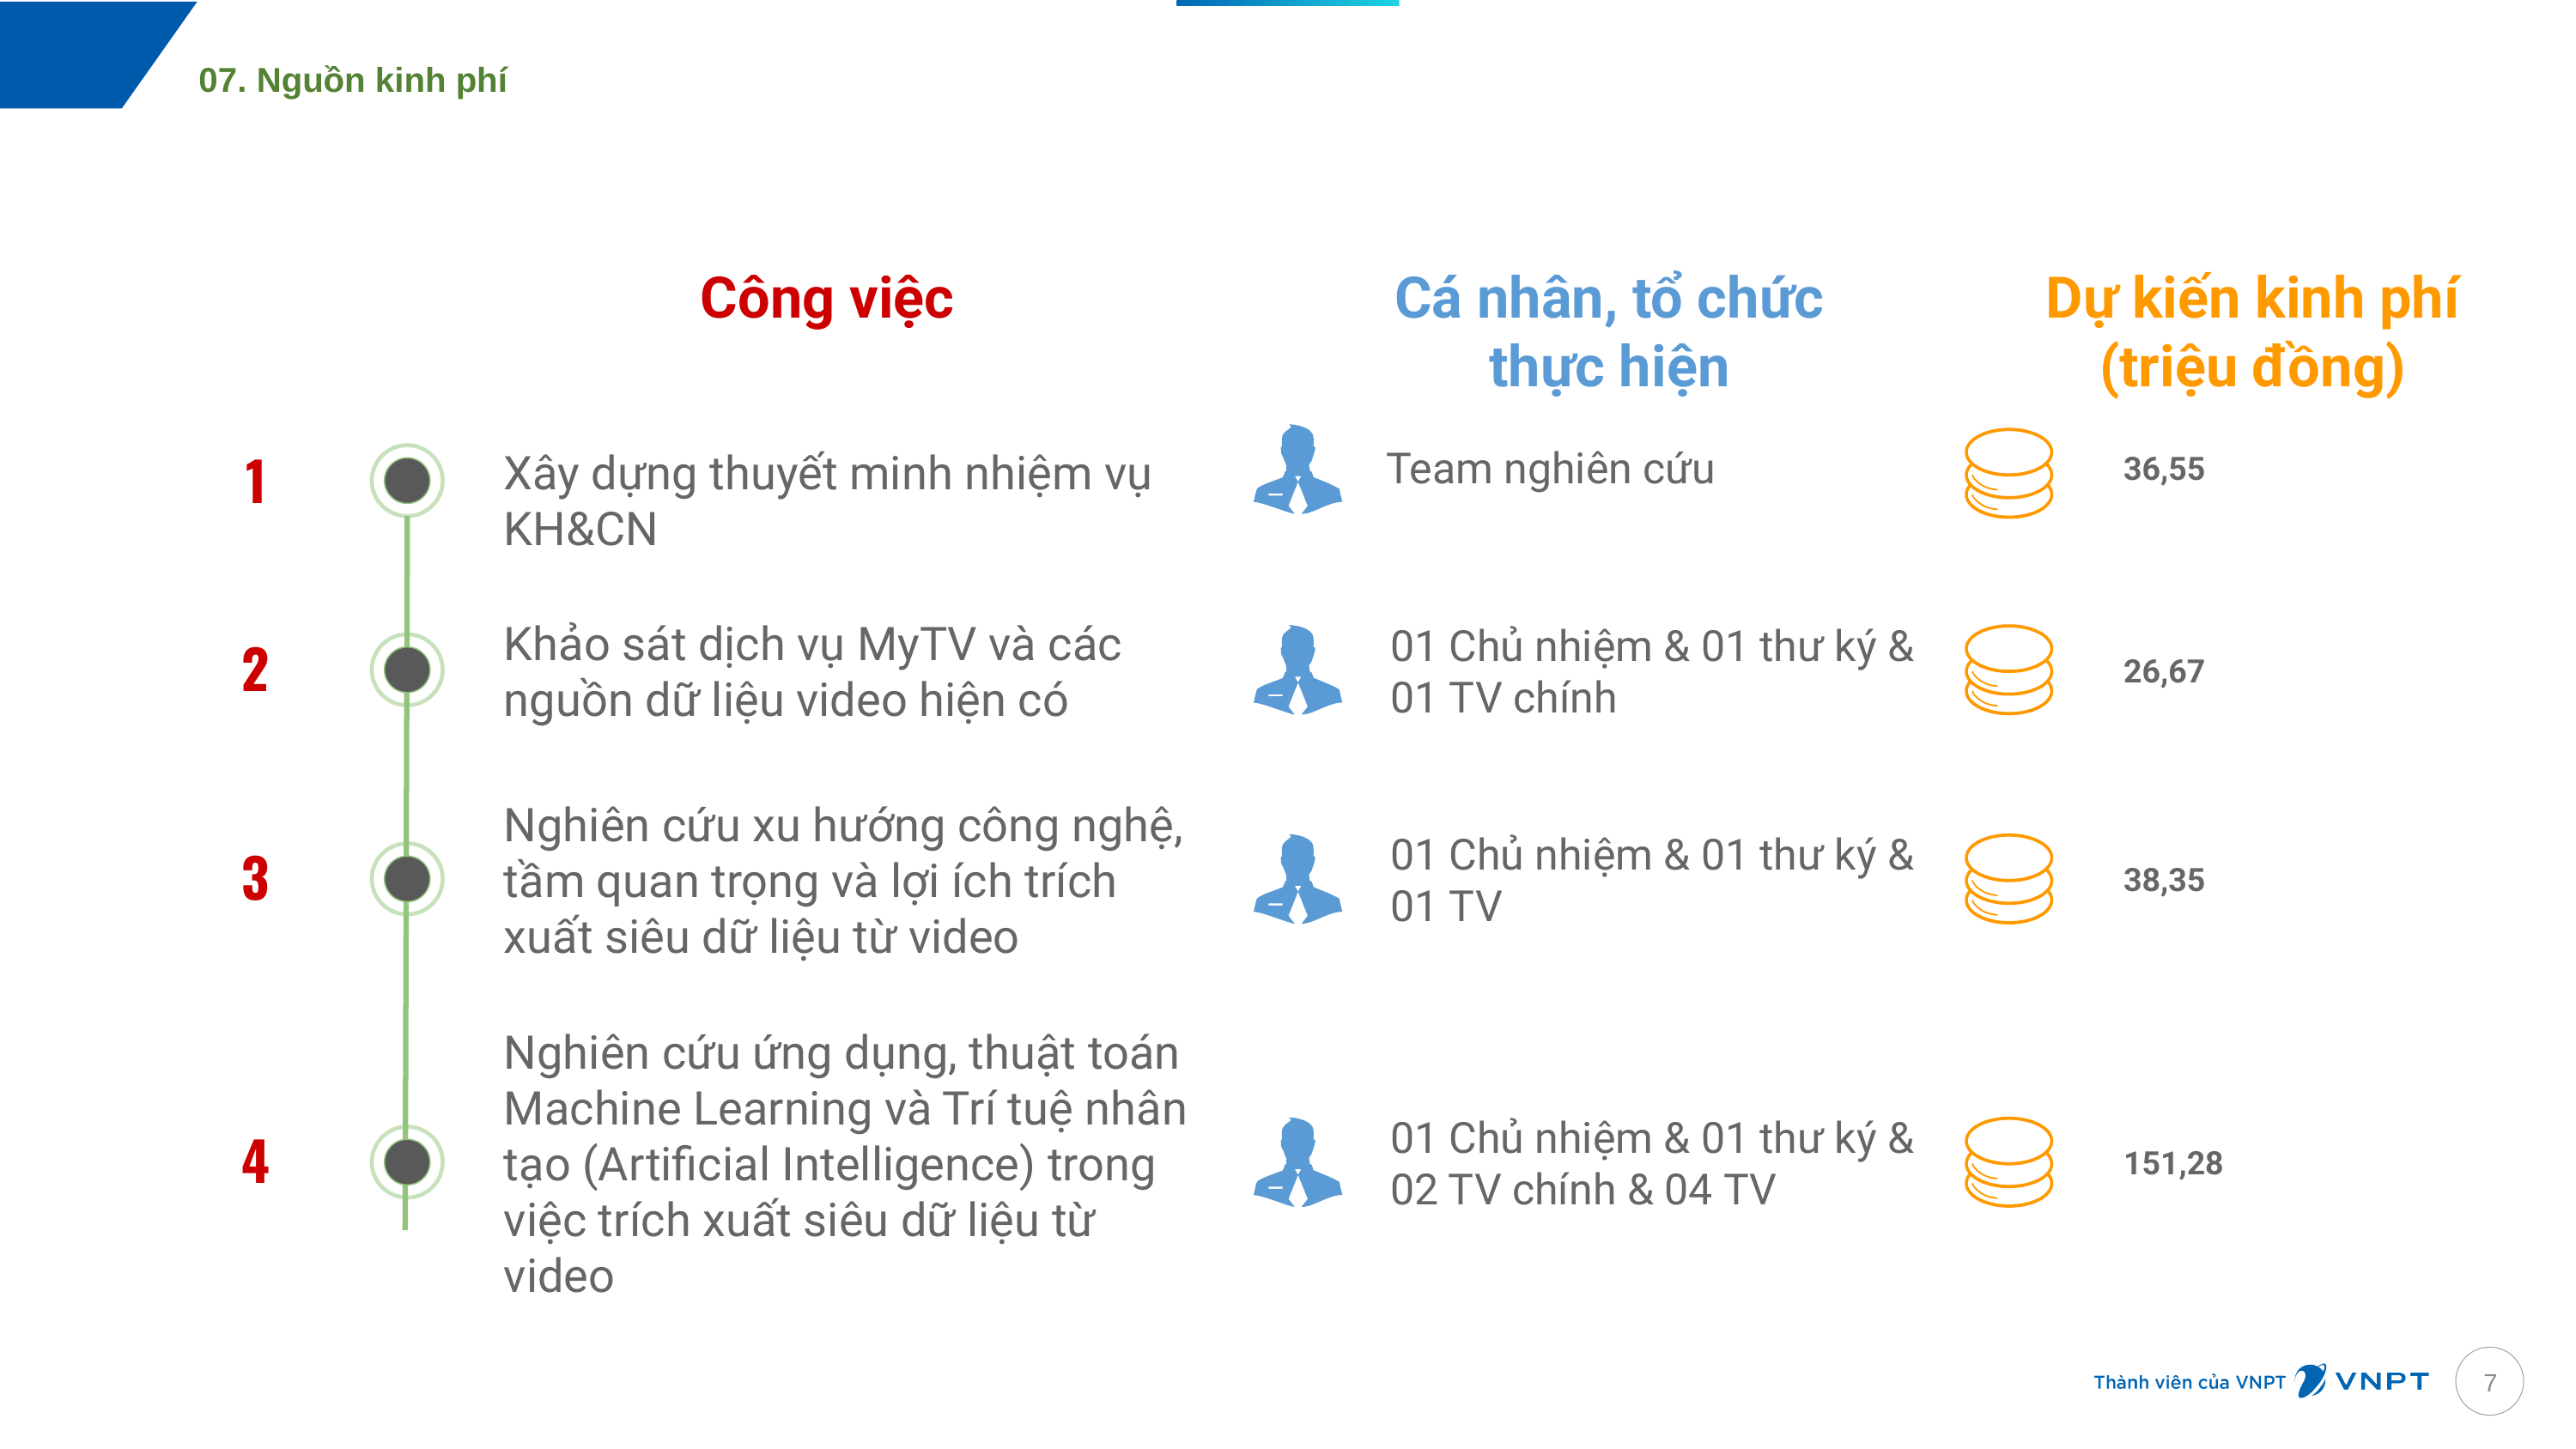

07. Nguồn kinh phí

Công việc
Cá nhân, tổ chức
thực hiện
Dự kiến kinh phí
(triệu đồng)

Team nghiên cứu
Xây dựng thuyết minh nhiệm vụ KH&CN

1
36,55

Khảo sát dịch vụ MyTV và các nguồn dữ liệu video hiện có
01 Chủ nhiệm & 01 thư ký & 01 TV chính
2

26,67

Nghiên cứu xu hướng công nghệ, tầm quan trọng và lợi ích trích xuất siêu dữ liệu từ video
01 Chủ nhiệm & 01 thư ký & 01 TV
3

38,35
Nghiên cứu ứng dụng, thuật toán Machine Learning và Trí tuệ nhân tạo (Artificial Intelligence) trong việc trích xuất siêu dữ liệu từ video
01 Chủ nhiệm & 01 thư ký & 02 TV chính & 04 TV
4

151,28
7